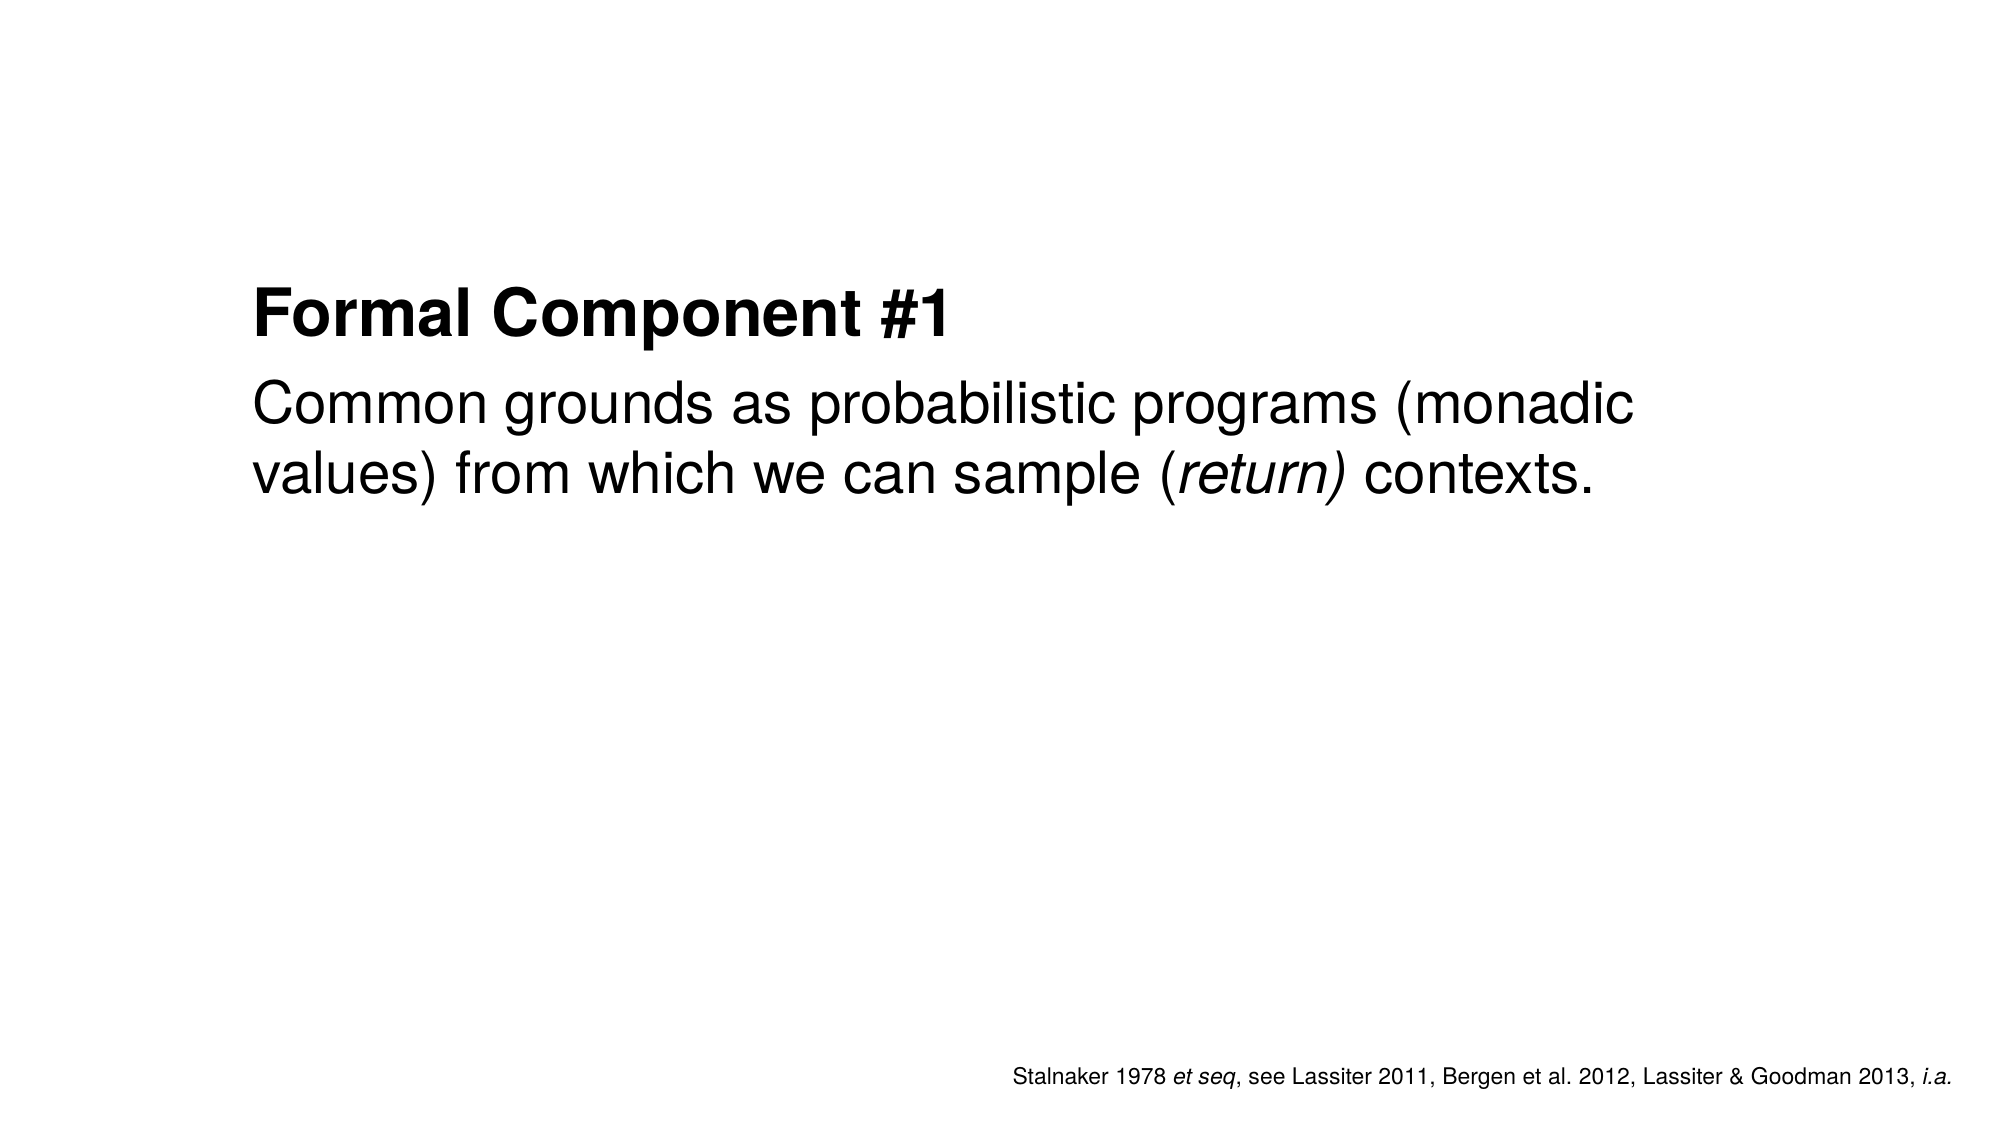

Formal Component #1
Common grounds as probabilistic programs (monadic values) from which we can sample (return) contexts.
Stalnaker 1978 et seq, see Lassiter 2011, Bergen et al. 2012, Lassiter & Goodman 2013, i.a.